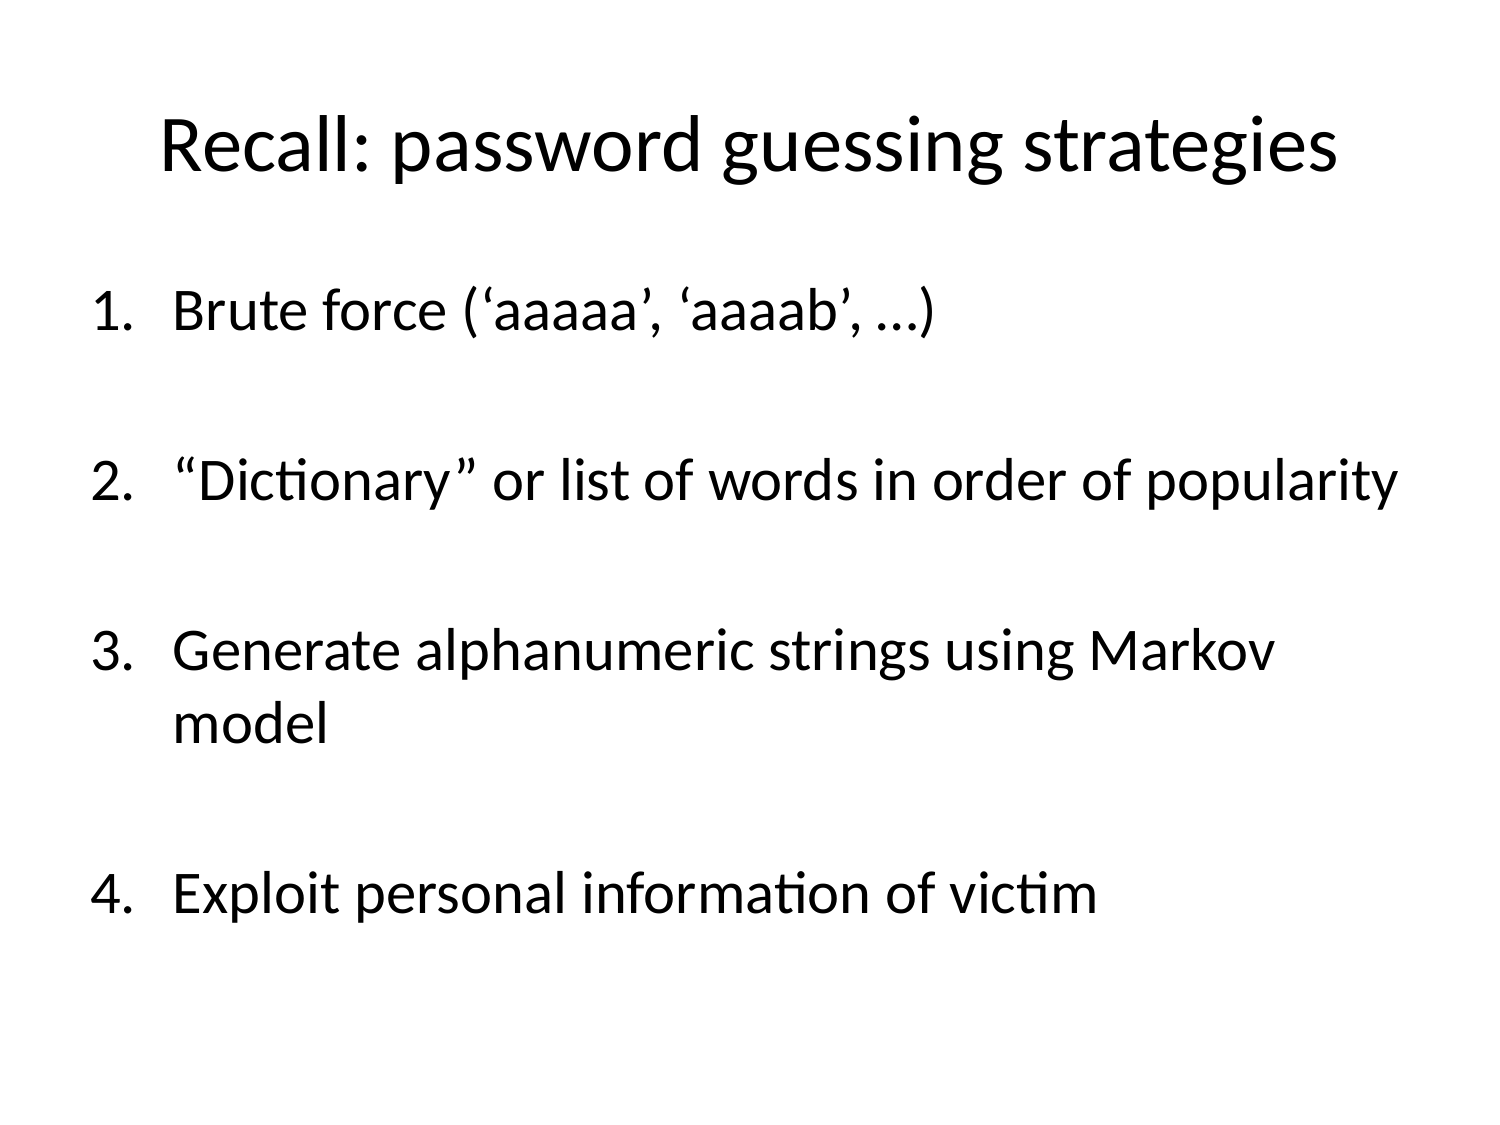

# Recall: password guessing strategies
Brute force (‘aaaaa’, ‘aaaab’, …)

“Dictionary” or list of words in order of popularity

Generate alphanumeric strings using Markov model

Exploit personal information of victim